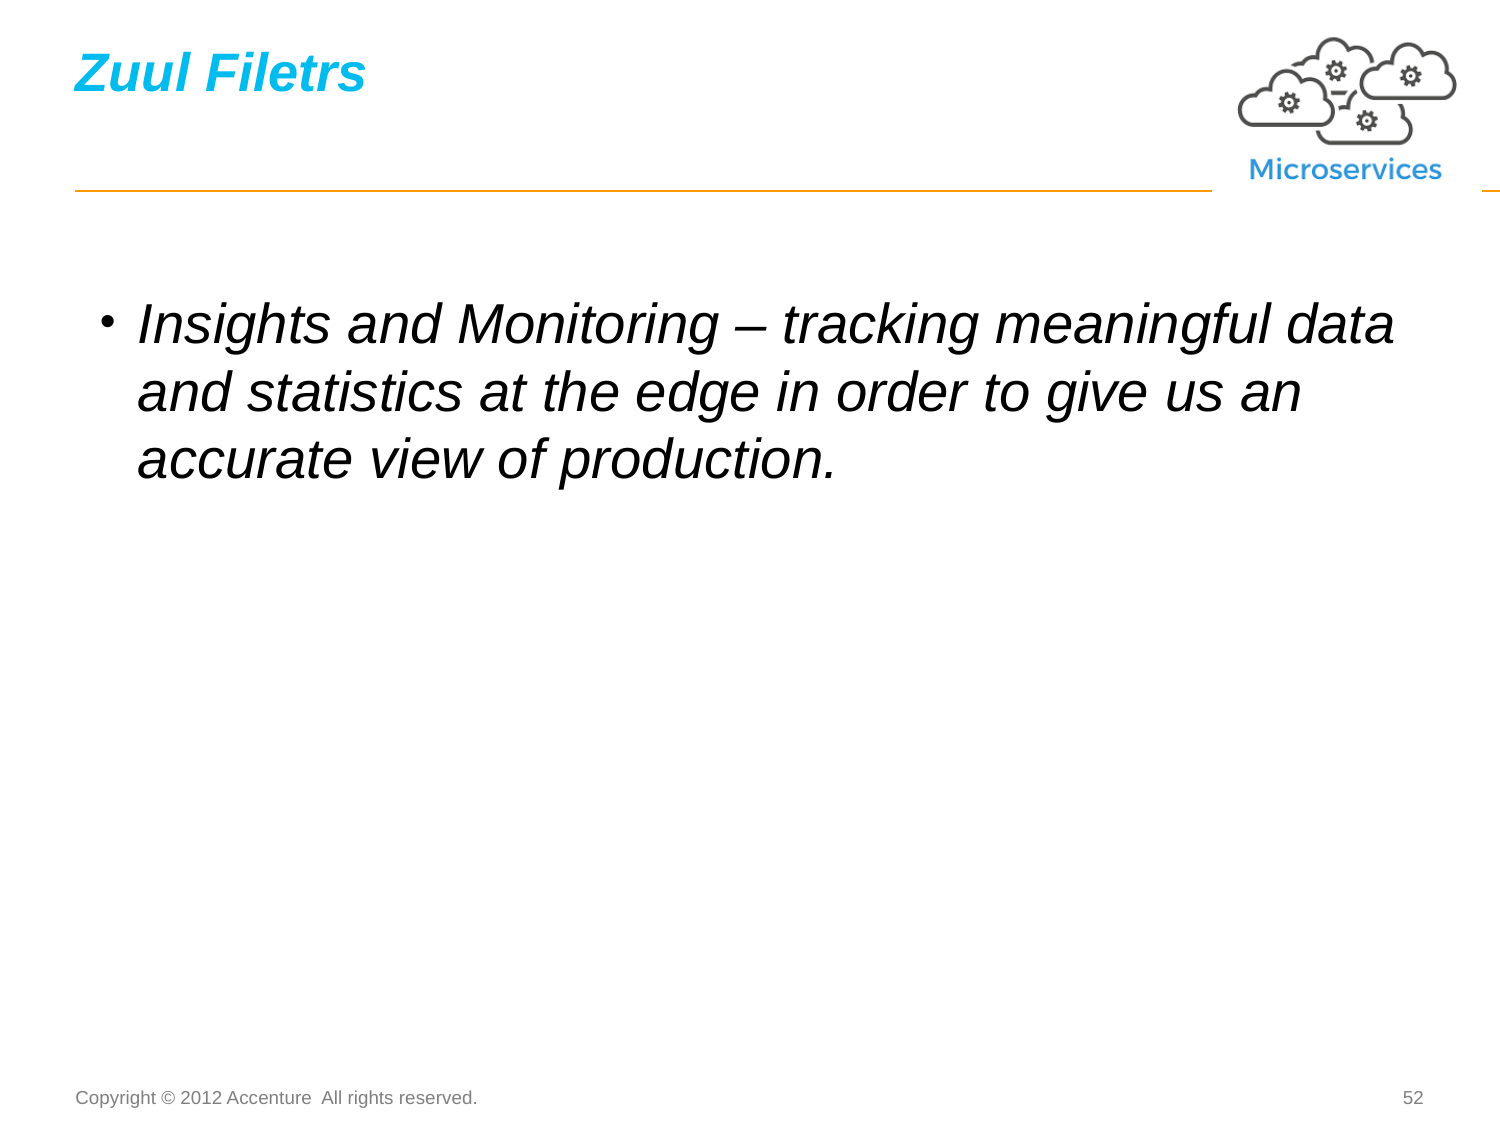

# Zuul Filetrs
Insights and Monitoring – tracking meaningful data and statistics at the edge in order to give us an accurate view of production.